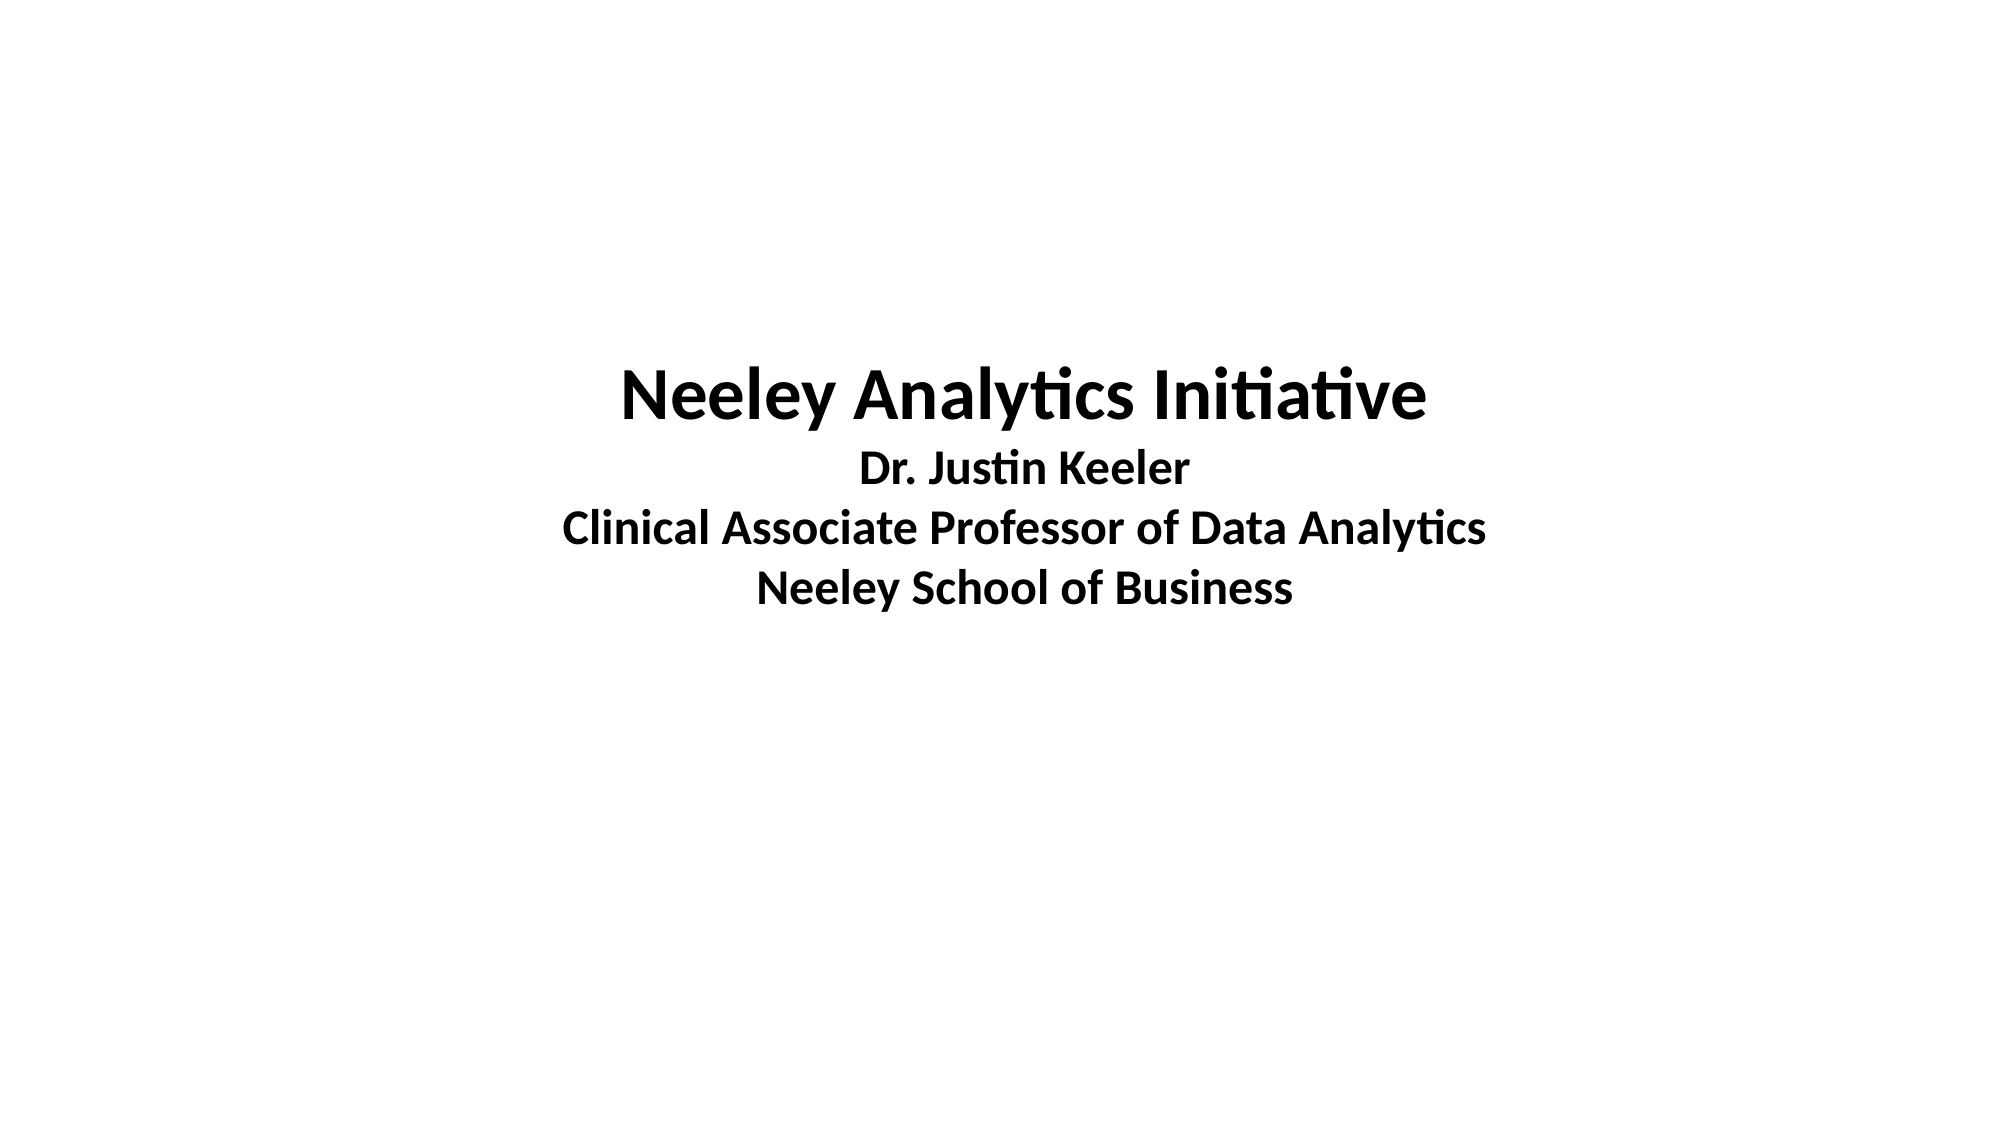

Neeley Analytics Initiative
Dr. Justin Keeler
Clinical Associate Professor of Data Analytics
Neeley School of Business